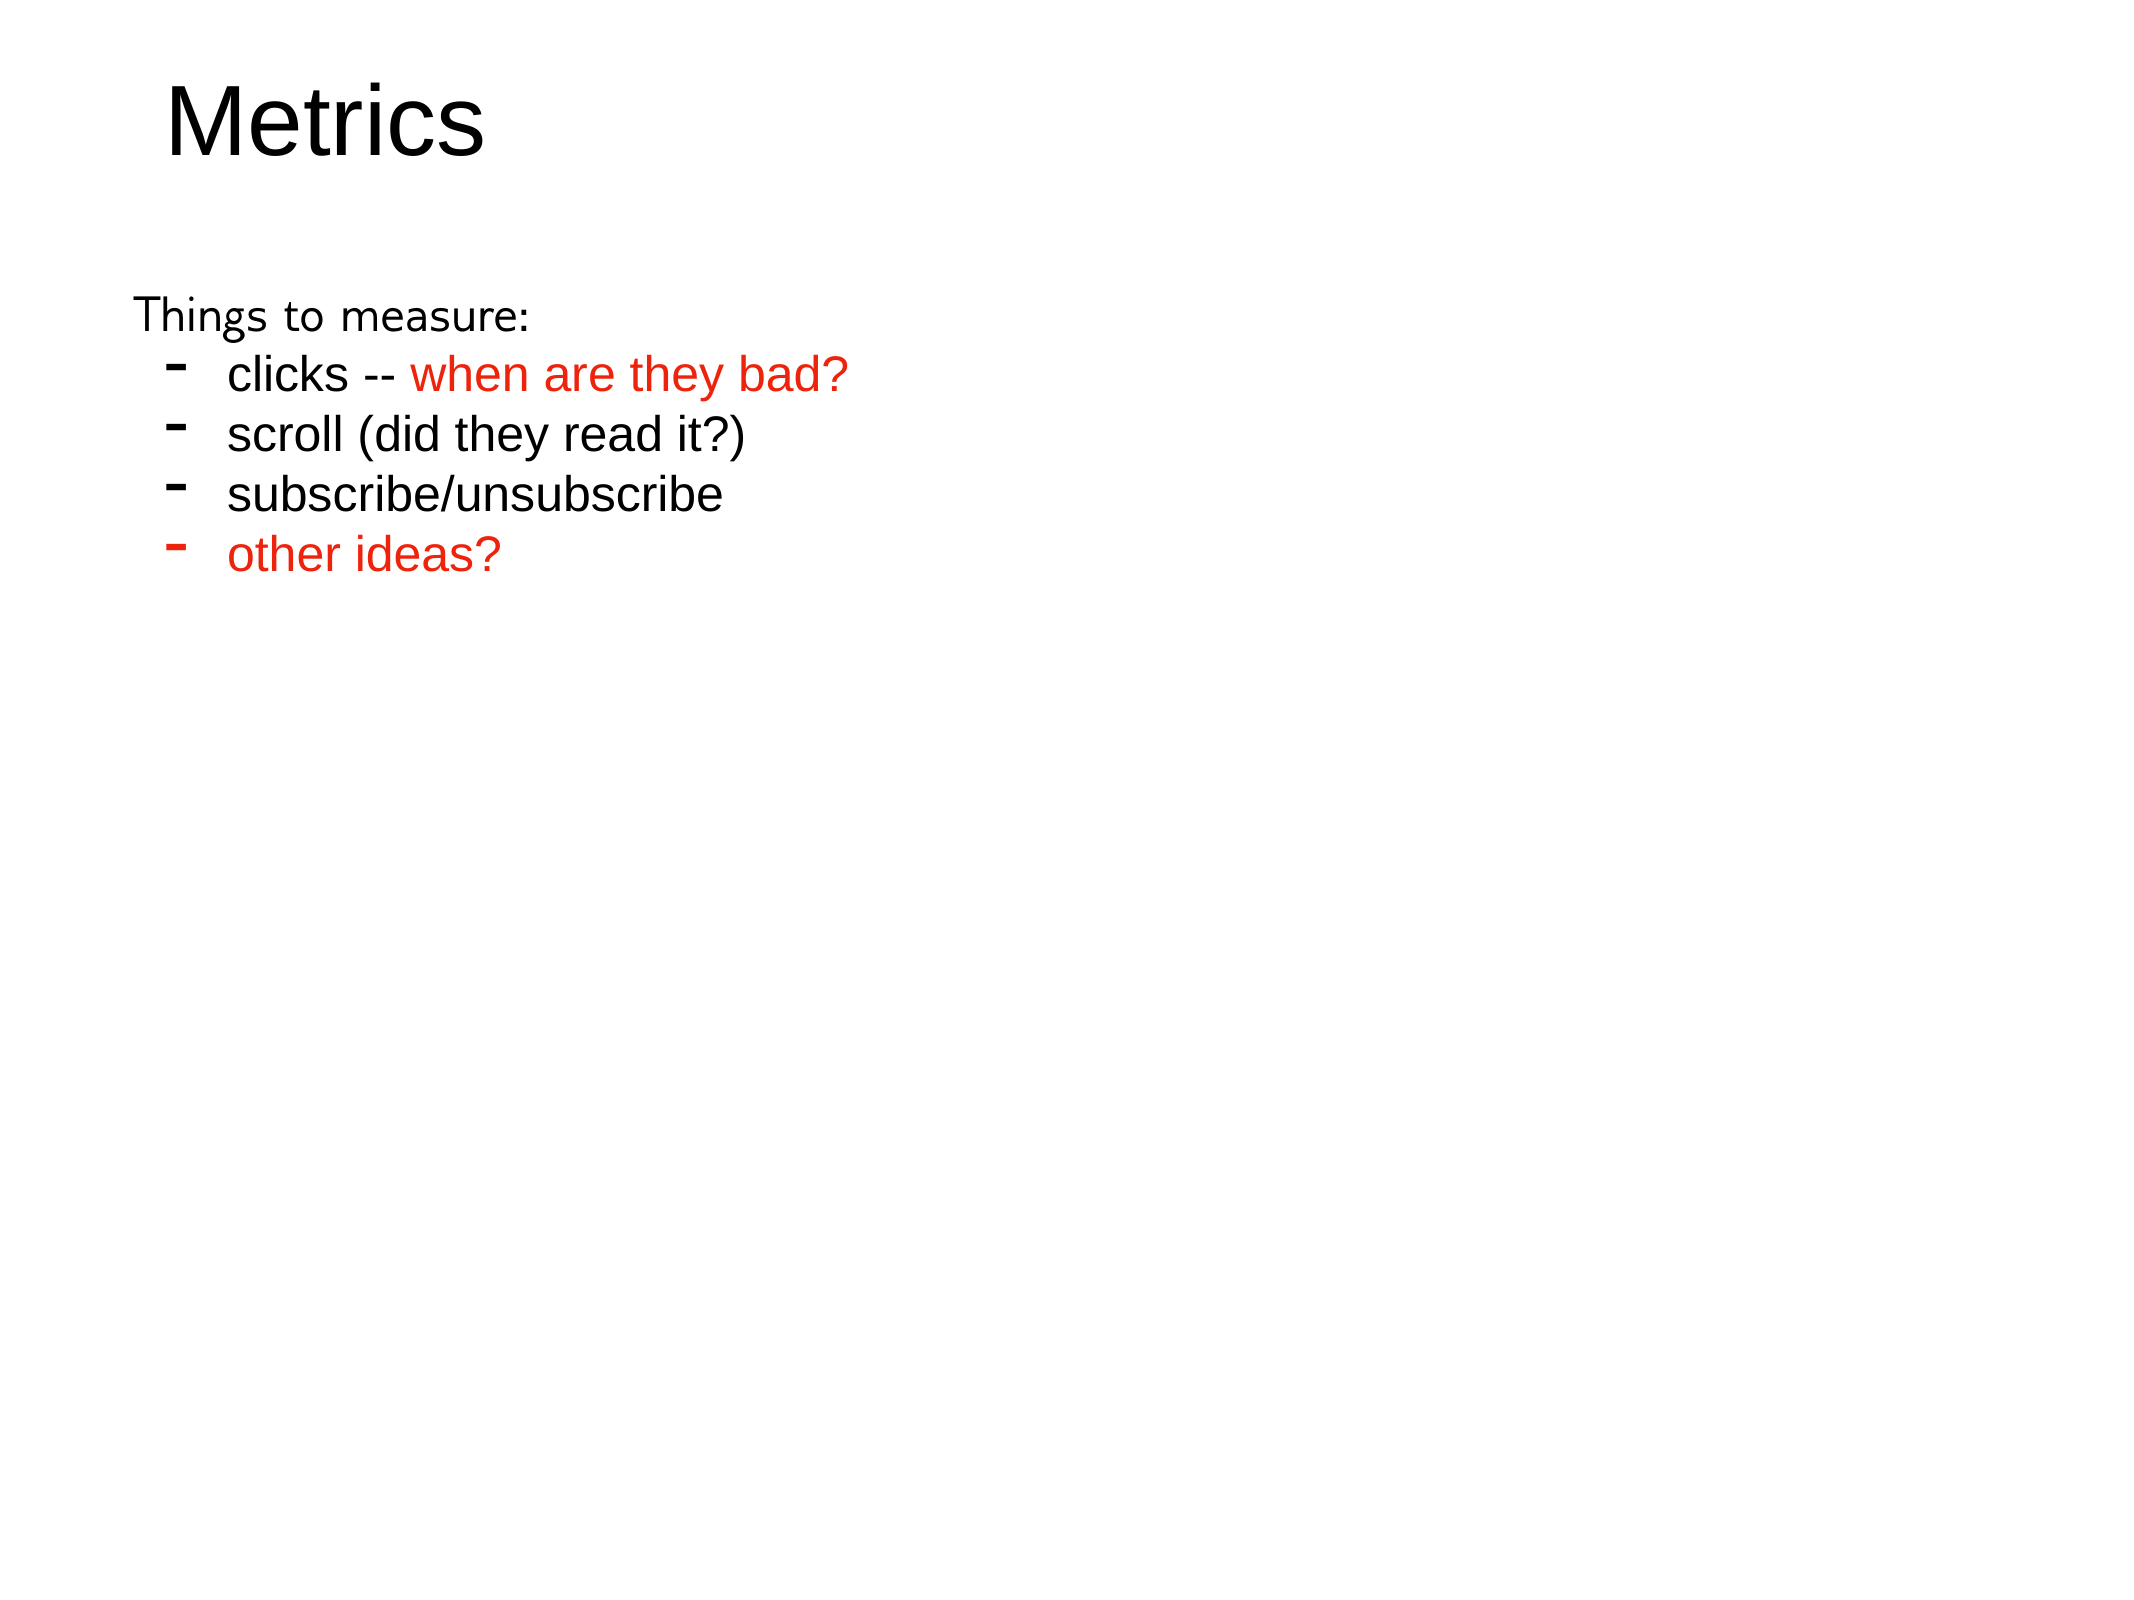

# Metrics
Things to measure:
clicks -- when are they bad?
scroll (did they read it?)
subscribe/unsubscribe
other ideas?